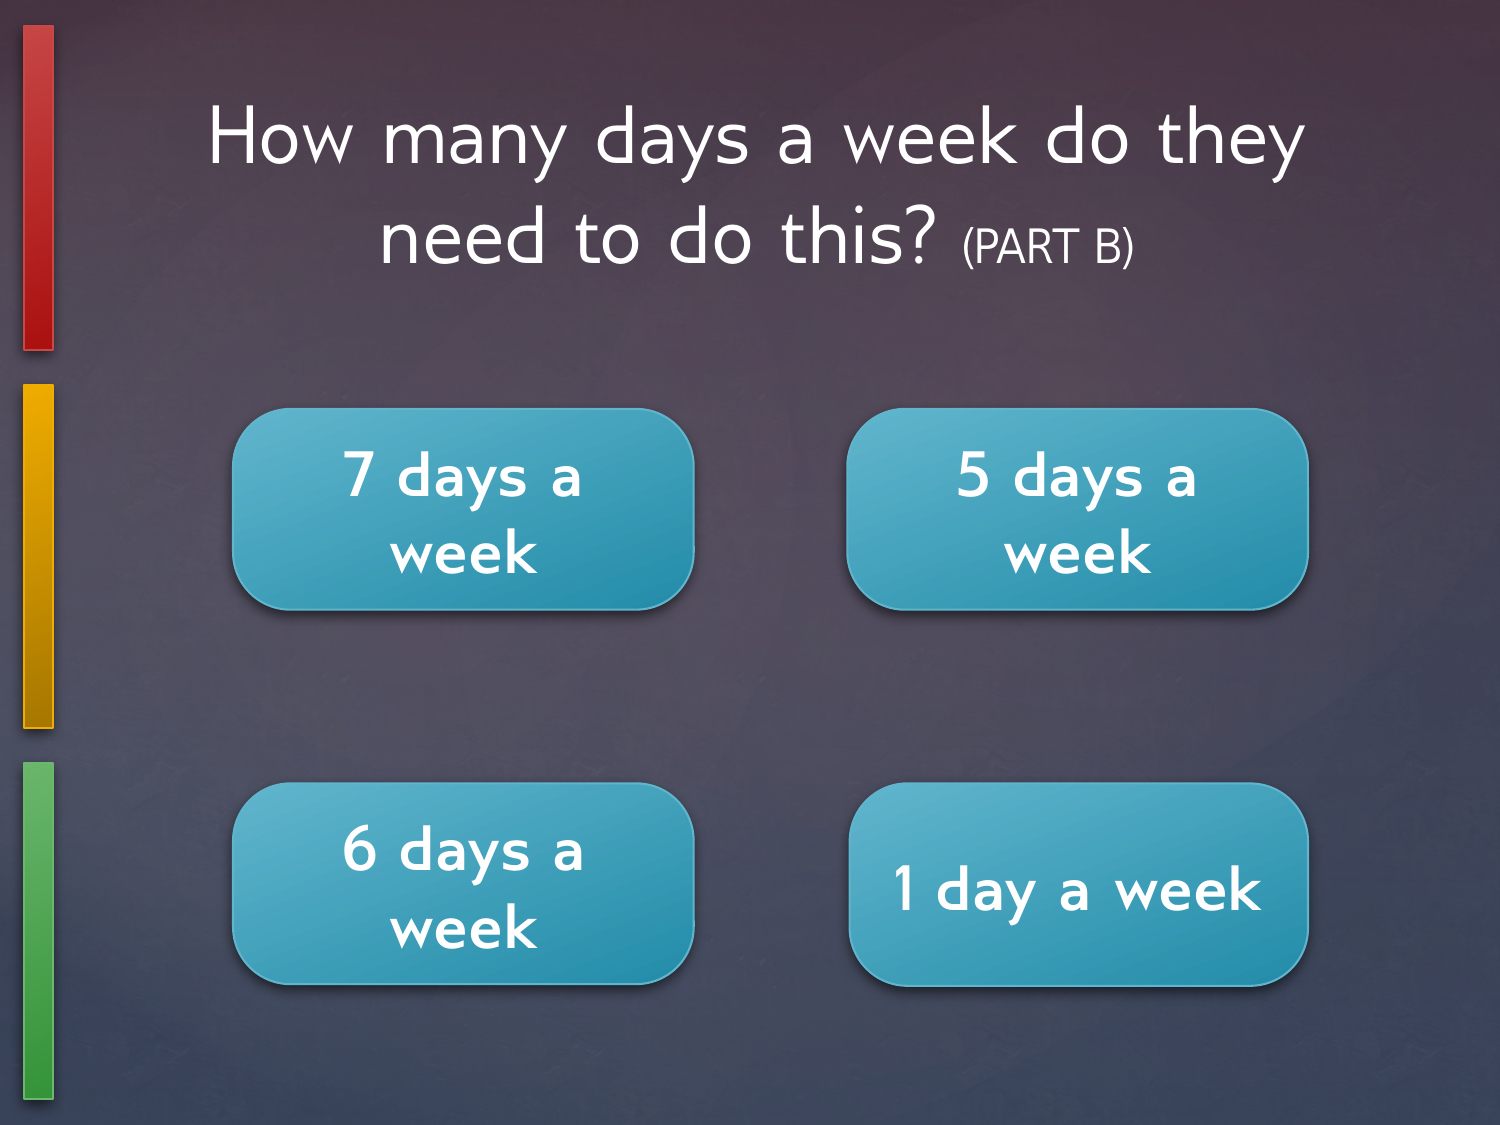

# How many days a week do they need to do this? (PART B)

7 days a week
5 days a week

6 days a week
1 day a week